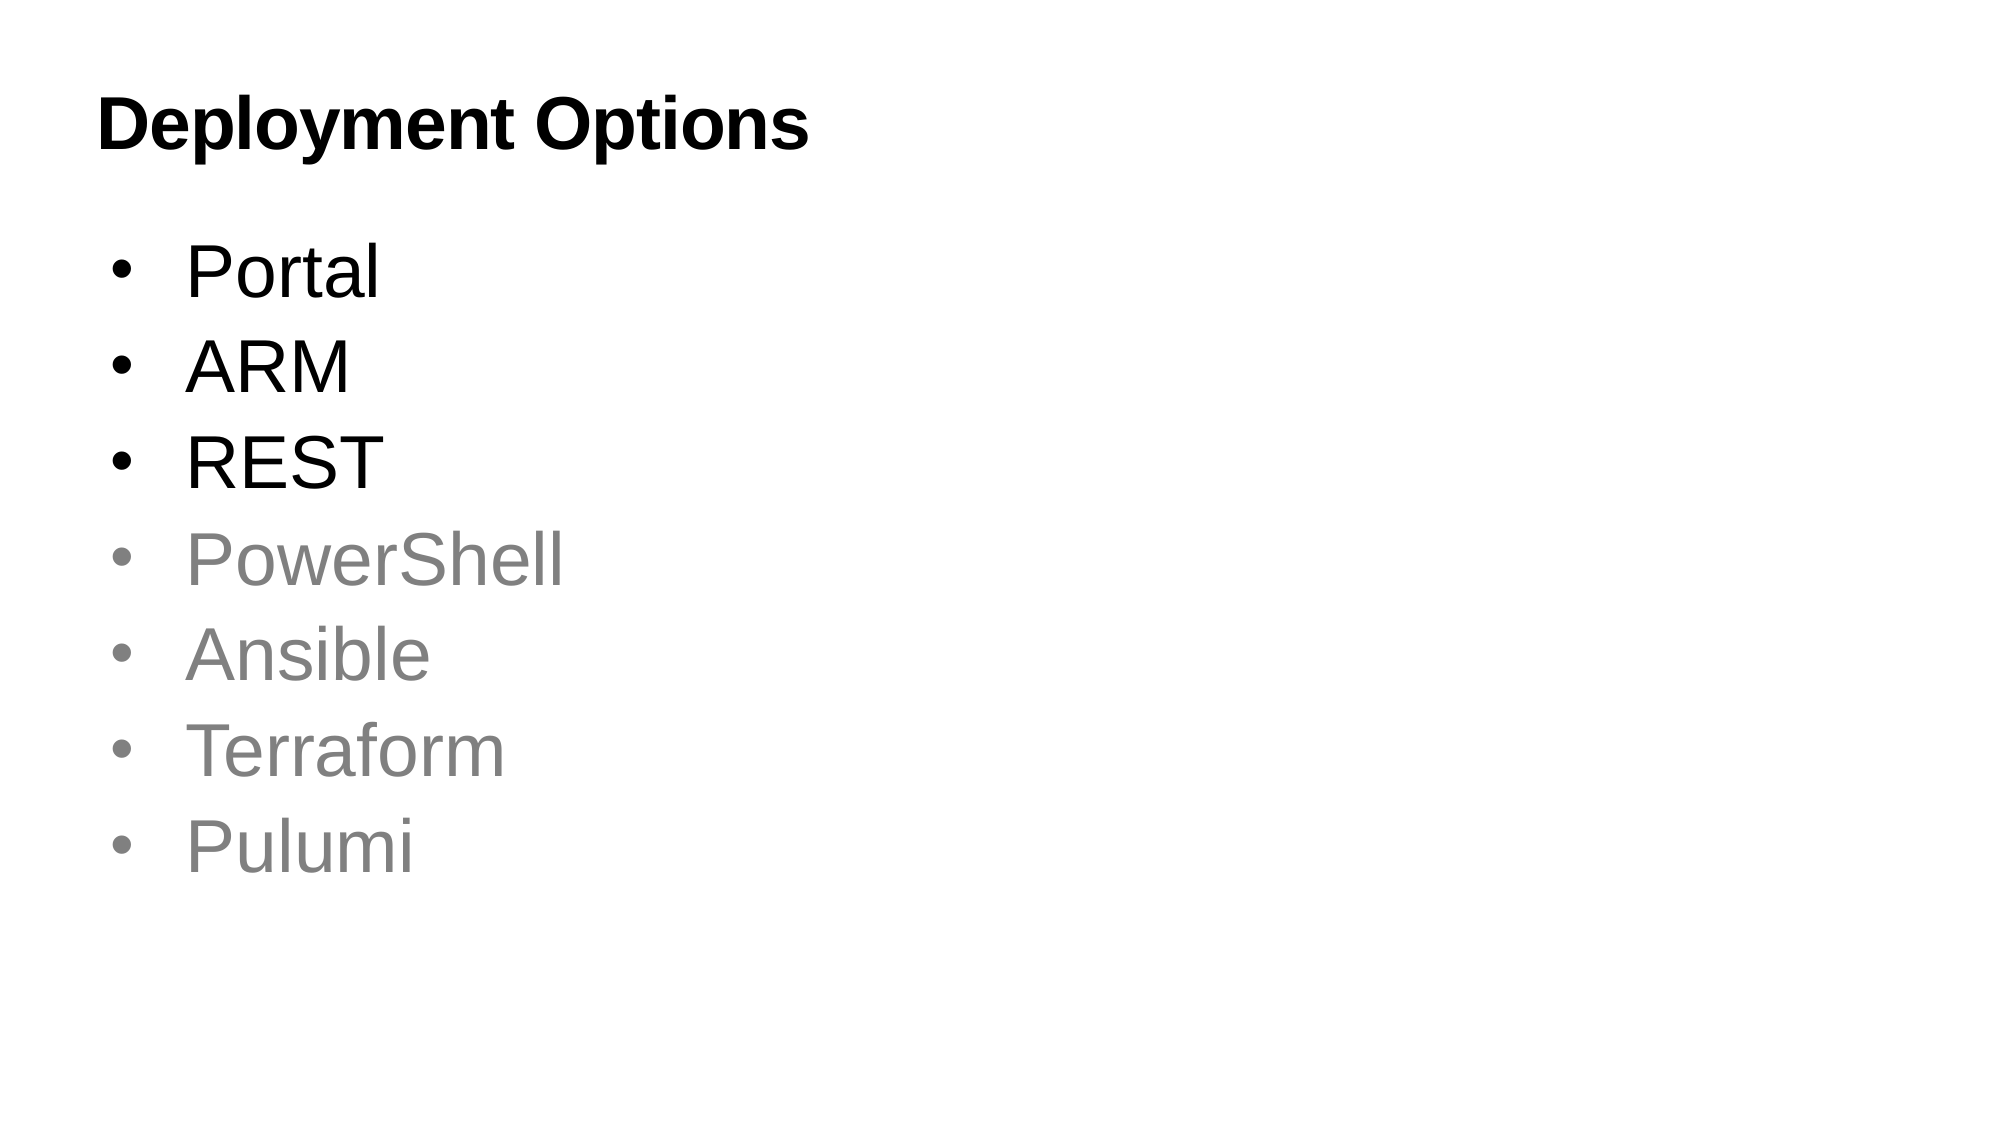

# Deployment Options
Portal
ARM
REST
PowerShell
Ansible
Terraform
Pulumi